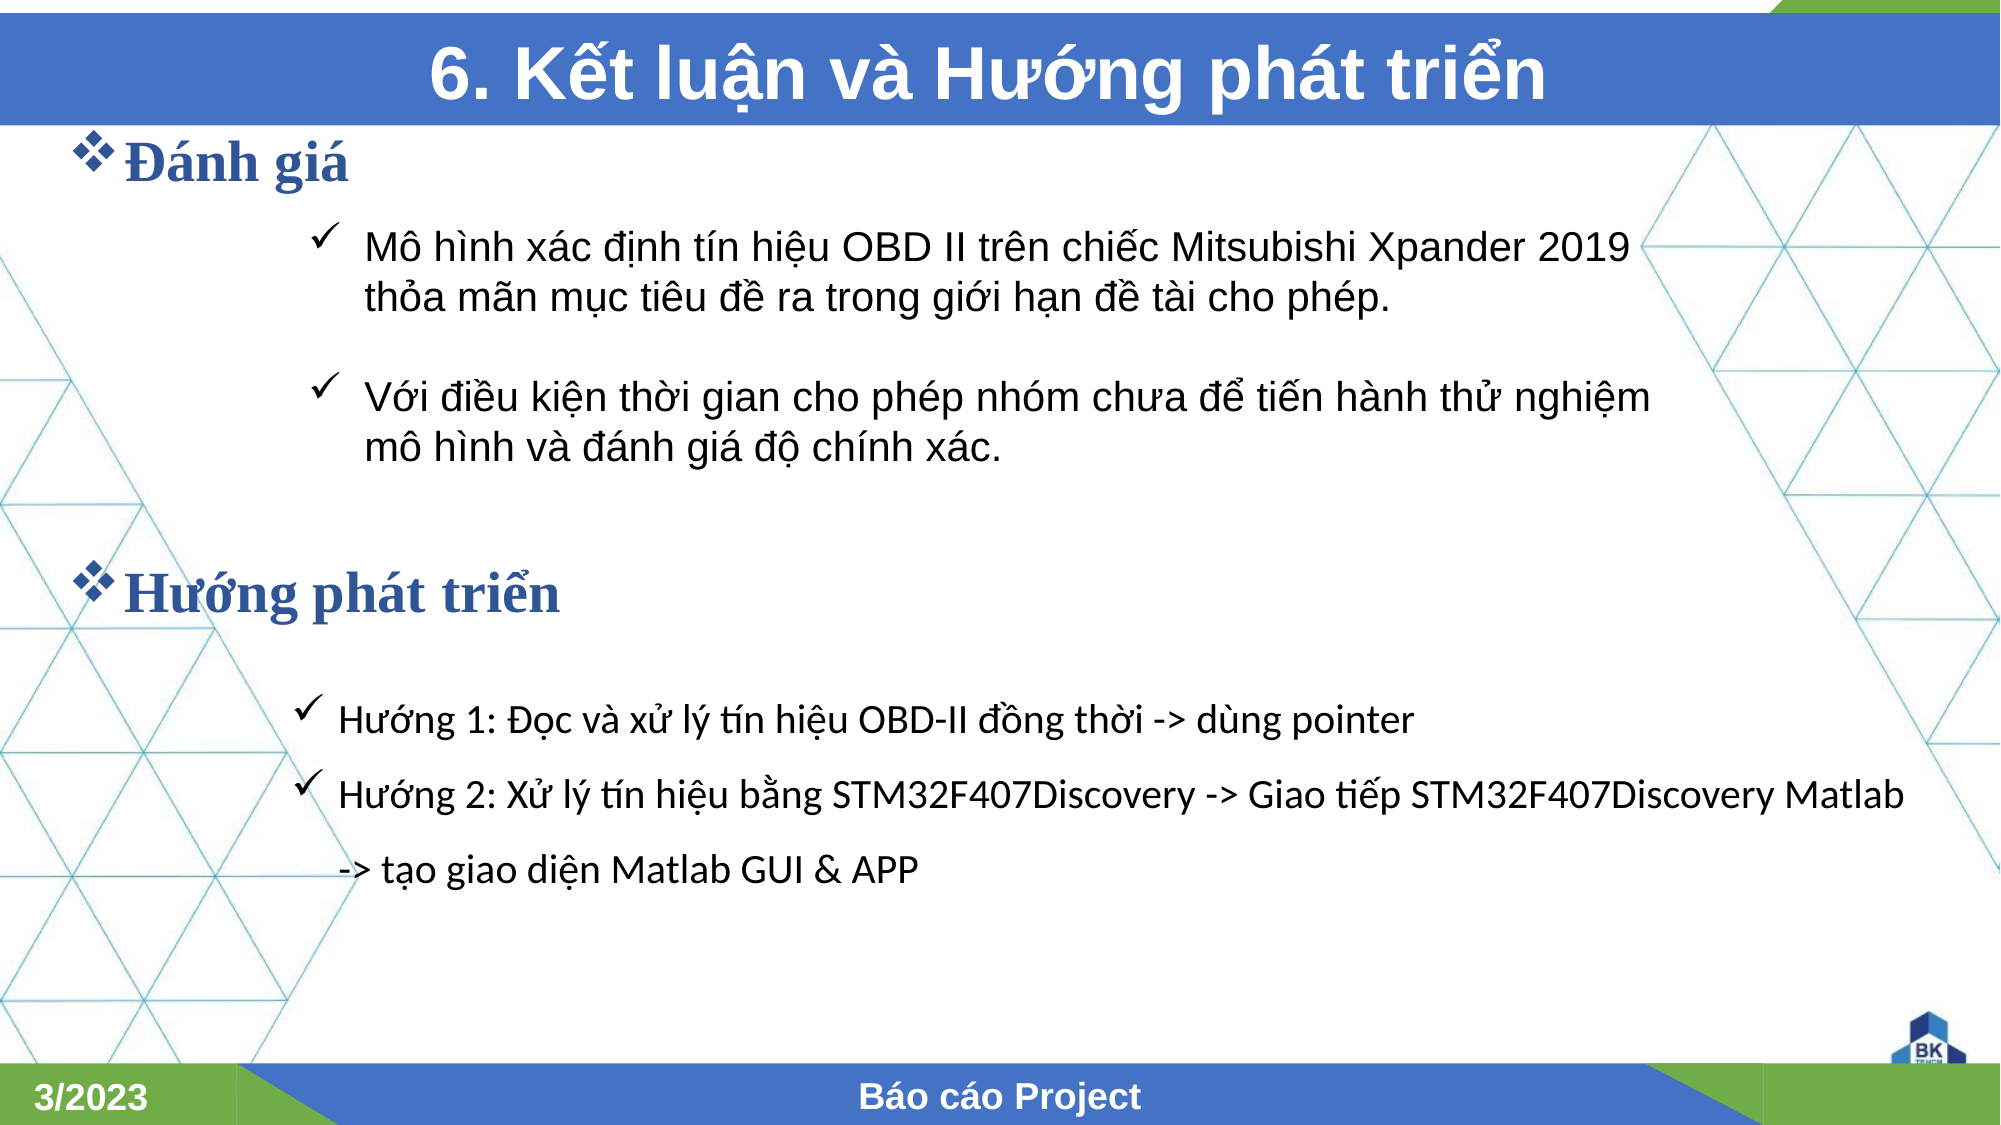

6. Kết luận và Hướng phát triển
# Đánh giá
Mô hình xác định tín hiệu OBD II trên chiếc Mitsubishi Xpander 2019 thỏa mãn mục tiêu đề ra trong giới hạn đề tài cho phép.

Với điều kiện thời gian cho phép nhóm chưa để tiến hành thử nghiệm mô hình và đánh giá độ chính xác.
Hướng phát triển
Hướng 1: Đọc và xử lý tín hiệu OBD-II đồng thời -> dùng pointer
Hướng 2: Xử lý tín hiệu bằng STM32F407Discovery -> Giao tiếp STM32F407Discovery Matlab -> tạo giao diện Matlab GUI & APP

Báo cáo Project

3/2023